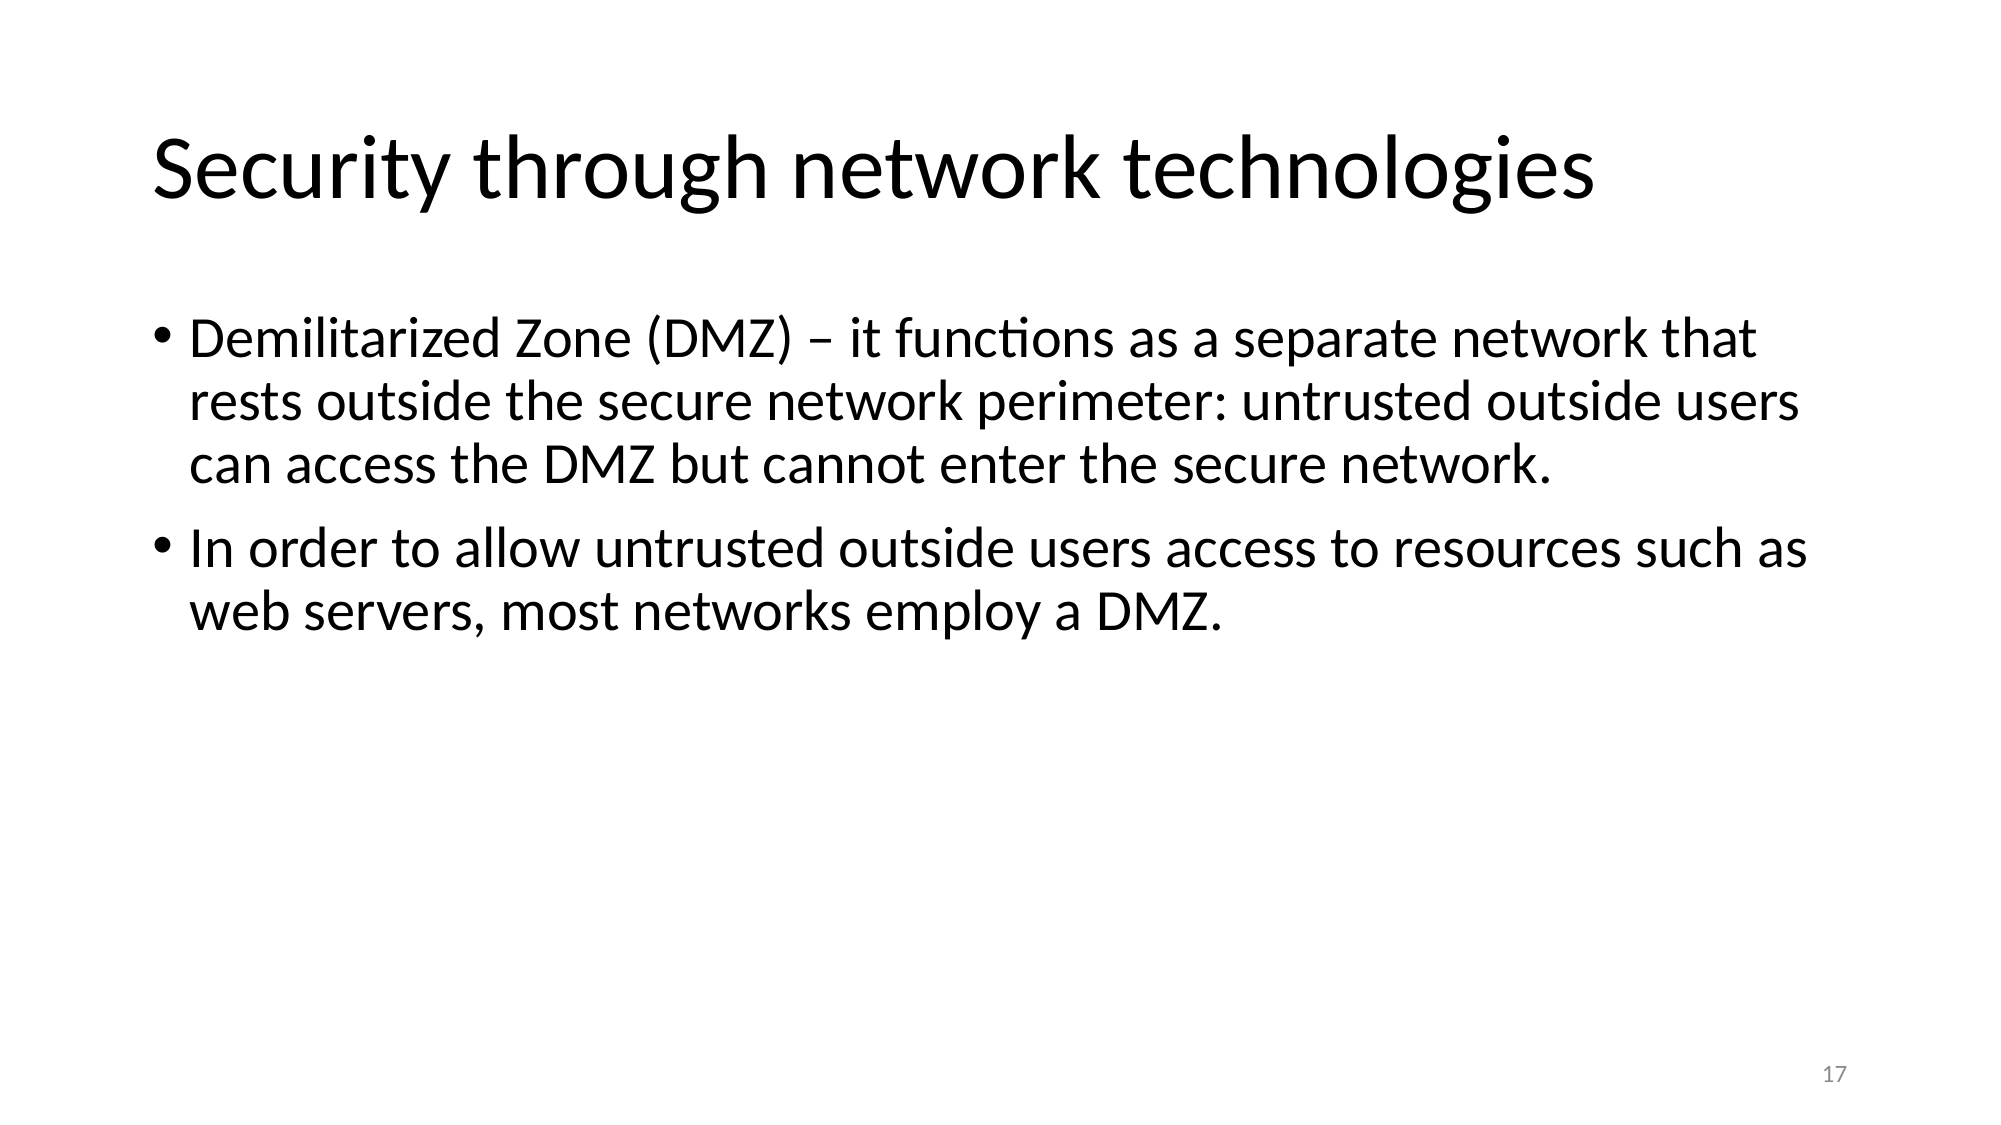

# Security through network technologies
Demilitarized Zone (DMZ) – it functions as a separate network that rests outside the secure network perimeter: untrusted outside users can access the DMZ but cannot enter the secure network.
In order to allow untrusted outside users access to resources such as web servers, most networks employ a DMZ.
17